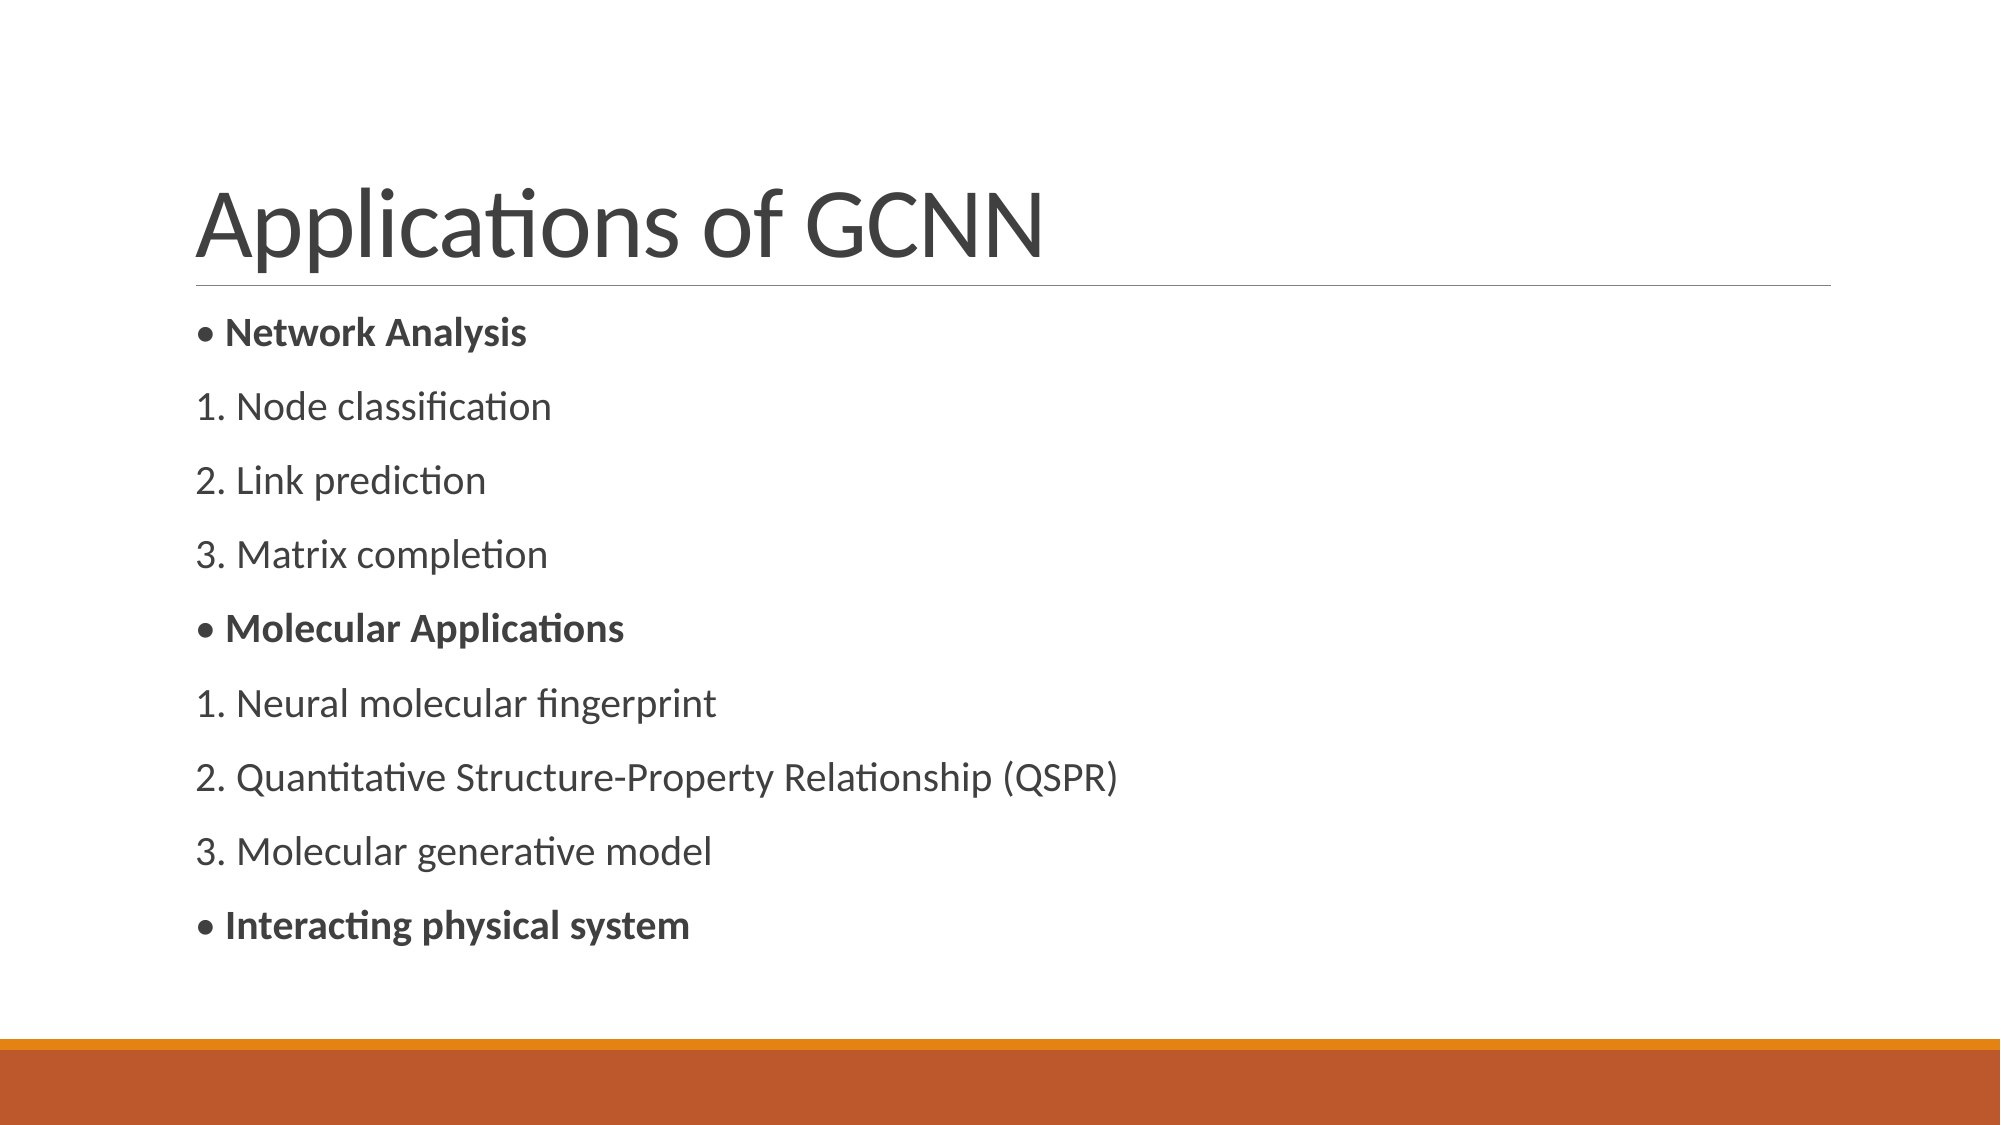

# Applications of GCNN
• Network Analysis
1. Node classification
2. Link prediction
3. Matrix completion
• Molecular Applications
1. Neural molecular fingerprint
2. Quantitative Structure-Property Relationship (QSPR)
3. Molecular generative model
• Interacting physical system